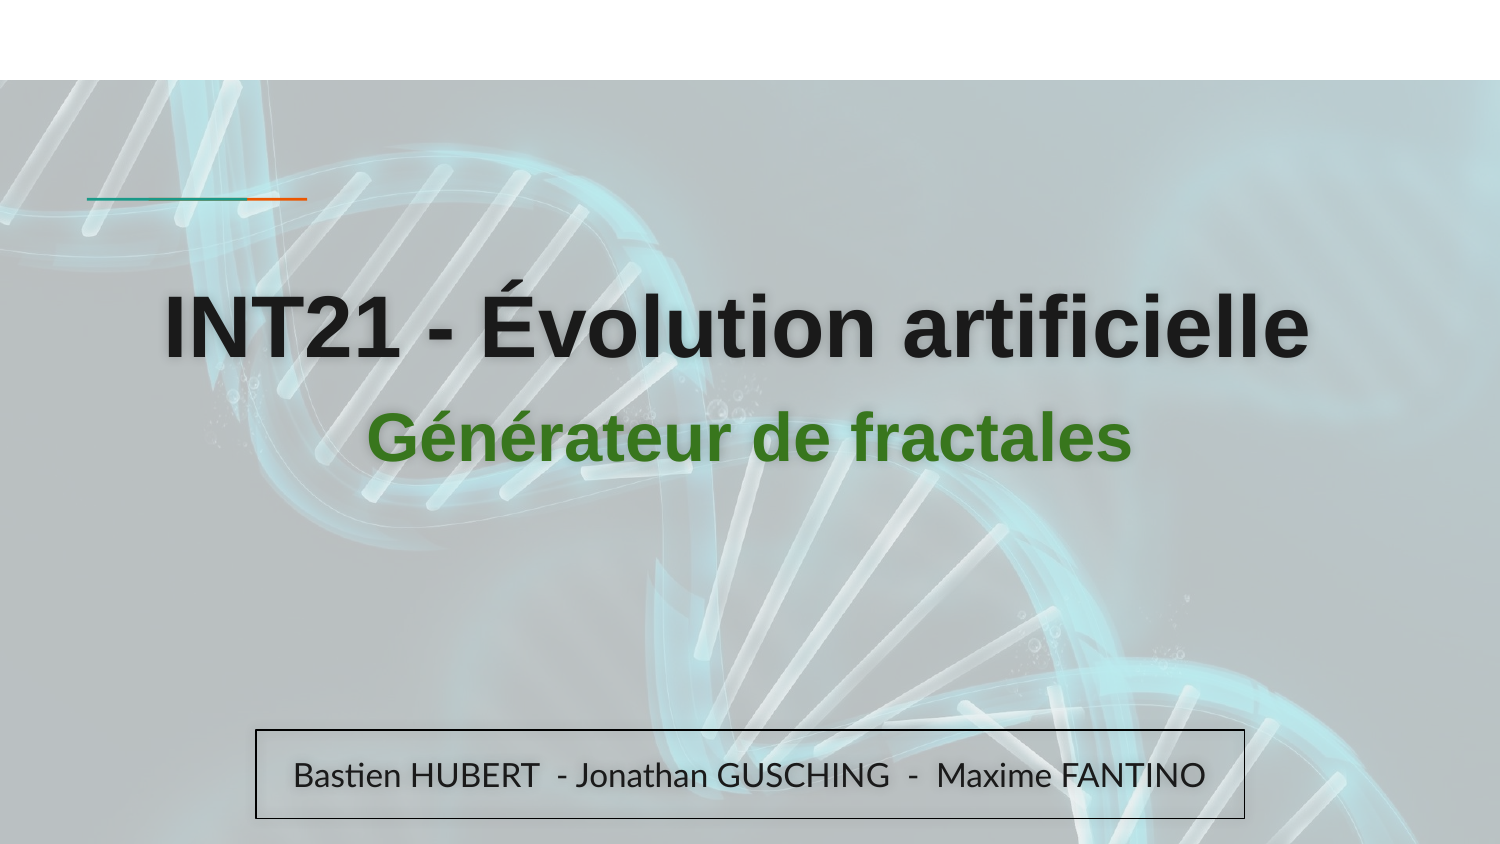

INT21 - Évolution artificielle

Générateur de fractales
Bastien HUBERT  - Jonathan GUSCHING  -  Maxime FANTINO